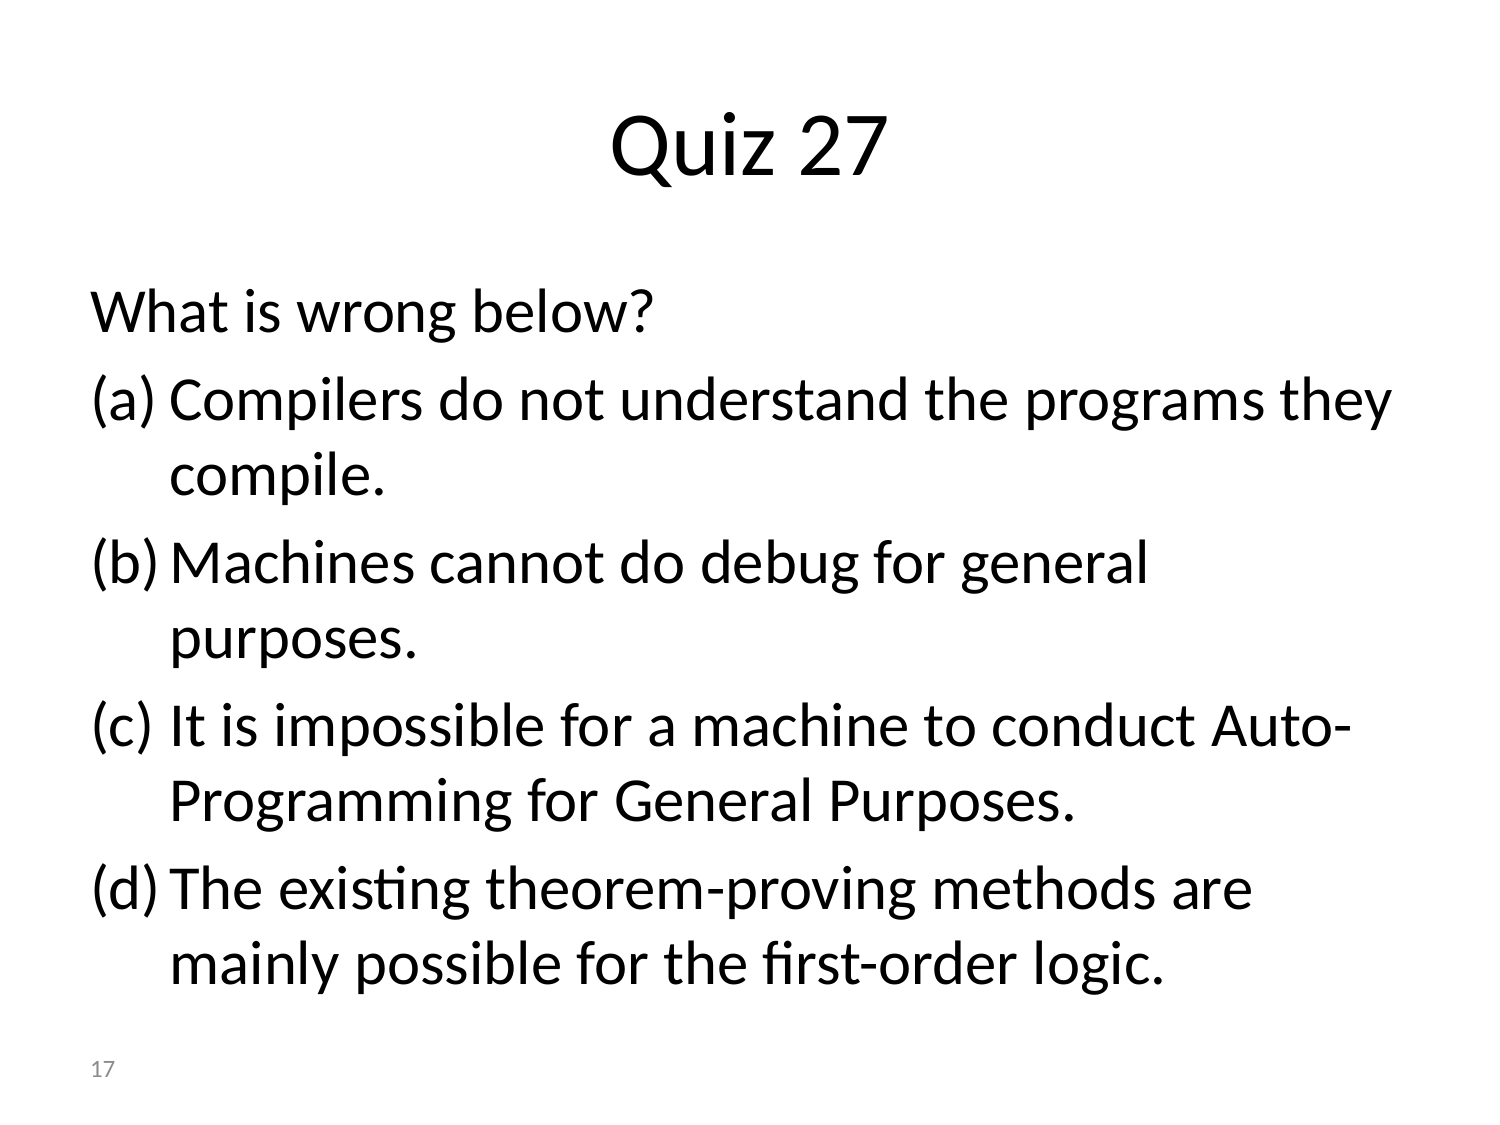

# Quiz 27
What is wrong below?
Compilers do not understand the programs they compile.
Machines cannot do debug for general purposes.
It is impossible for a machine to conduct Auto-Programming for General Purposes.
The existing theorem-proving methods are mainly possible for the first-order logic.

17